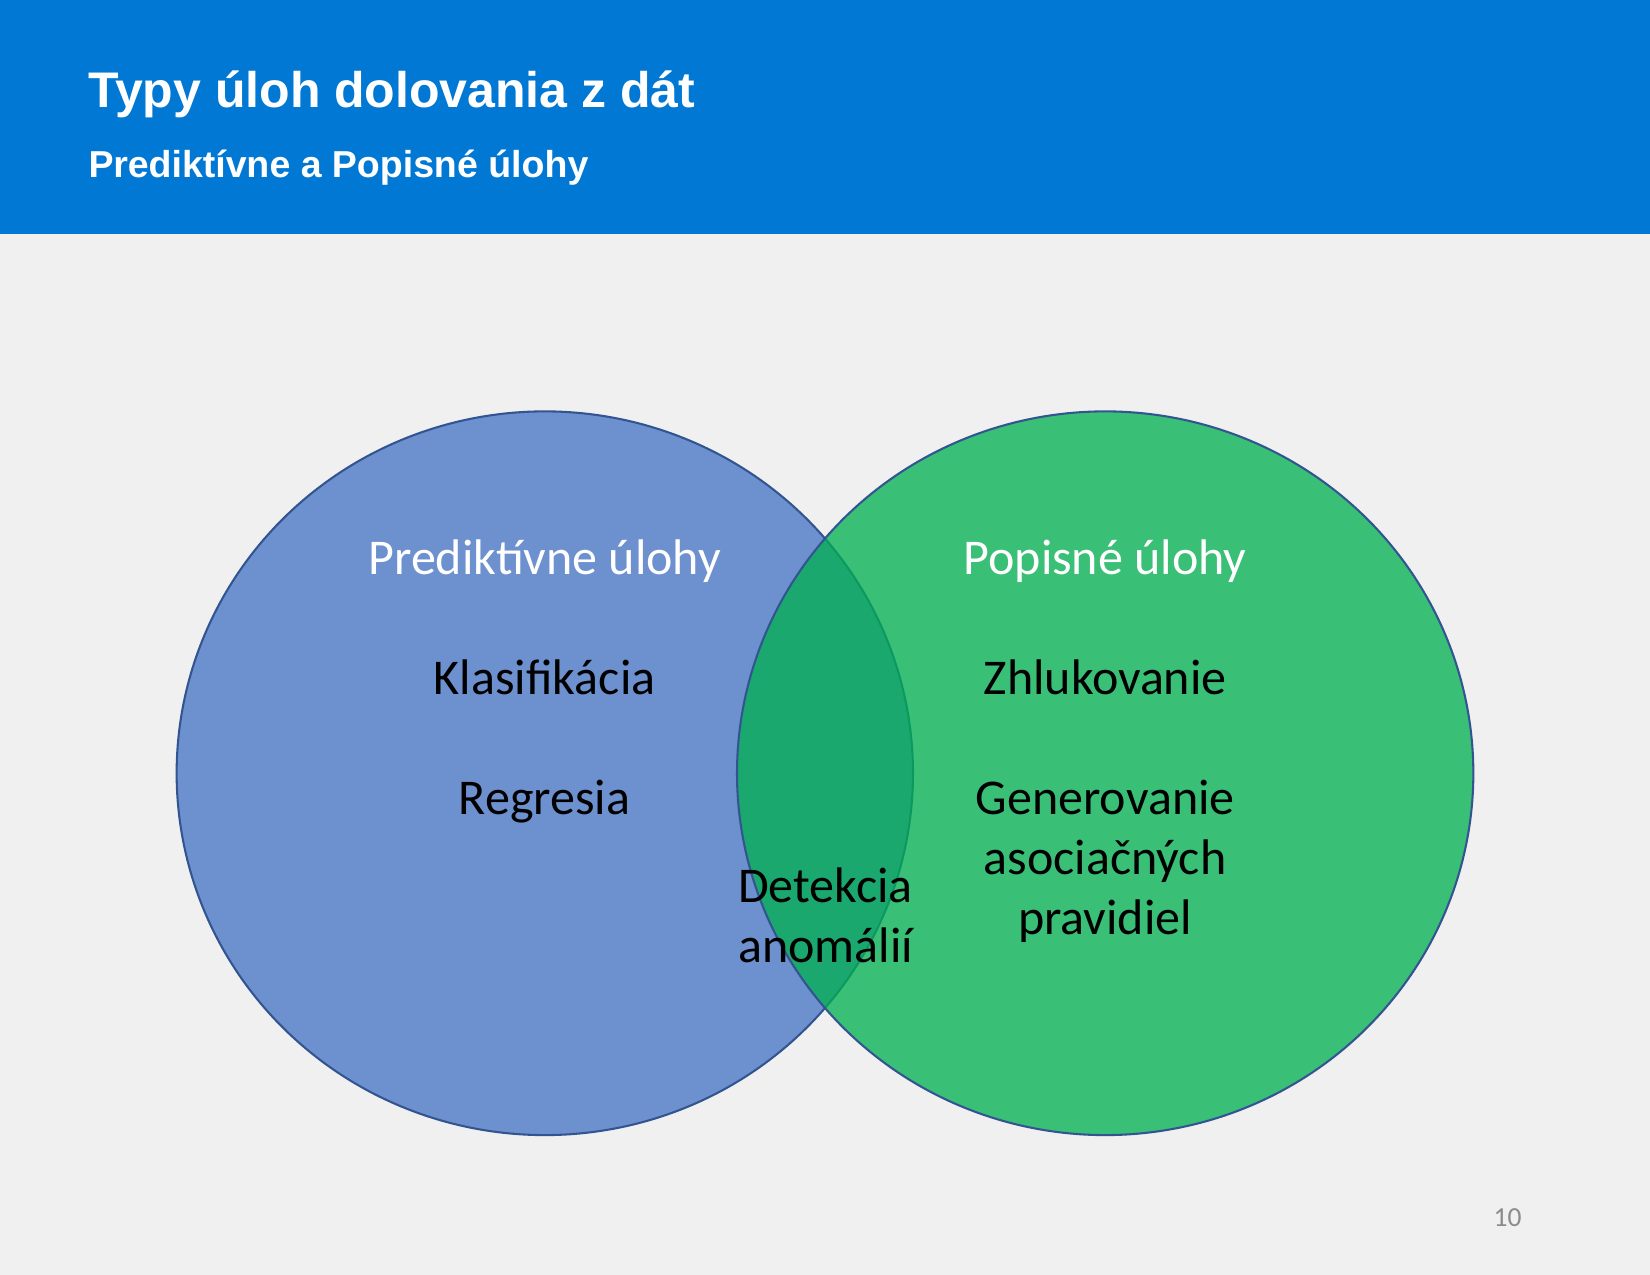

Typy úloh dolovania z dát
Prediktívne a Popisné úlohy
Prediktívne úlohy

Klasifikácia

Regresia
Popisné úlohy

Zhlukovanie

Generovanie asociačných
pravidiel
Detekcia
anomálií
10